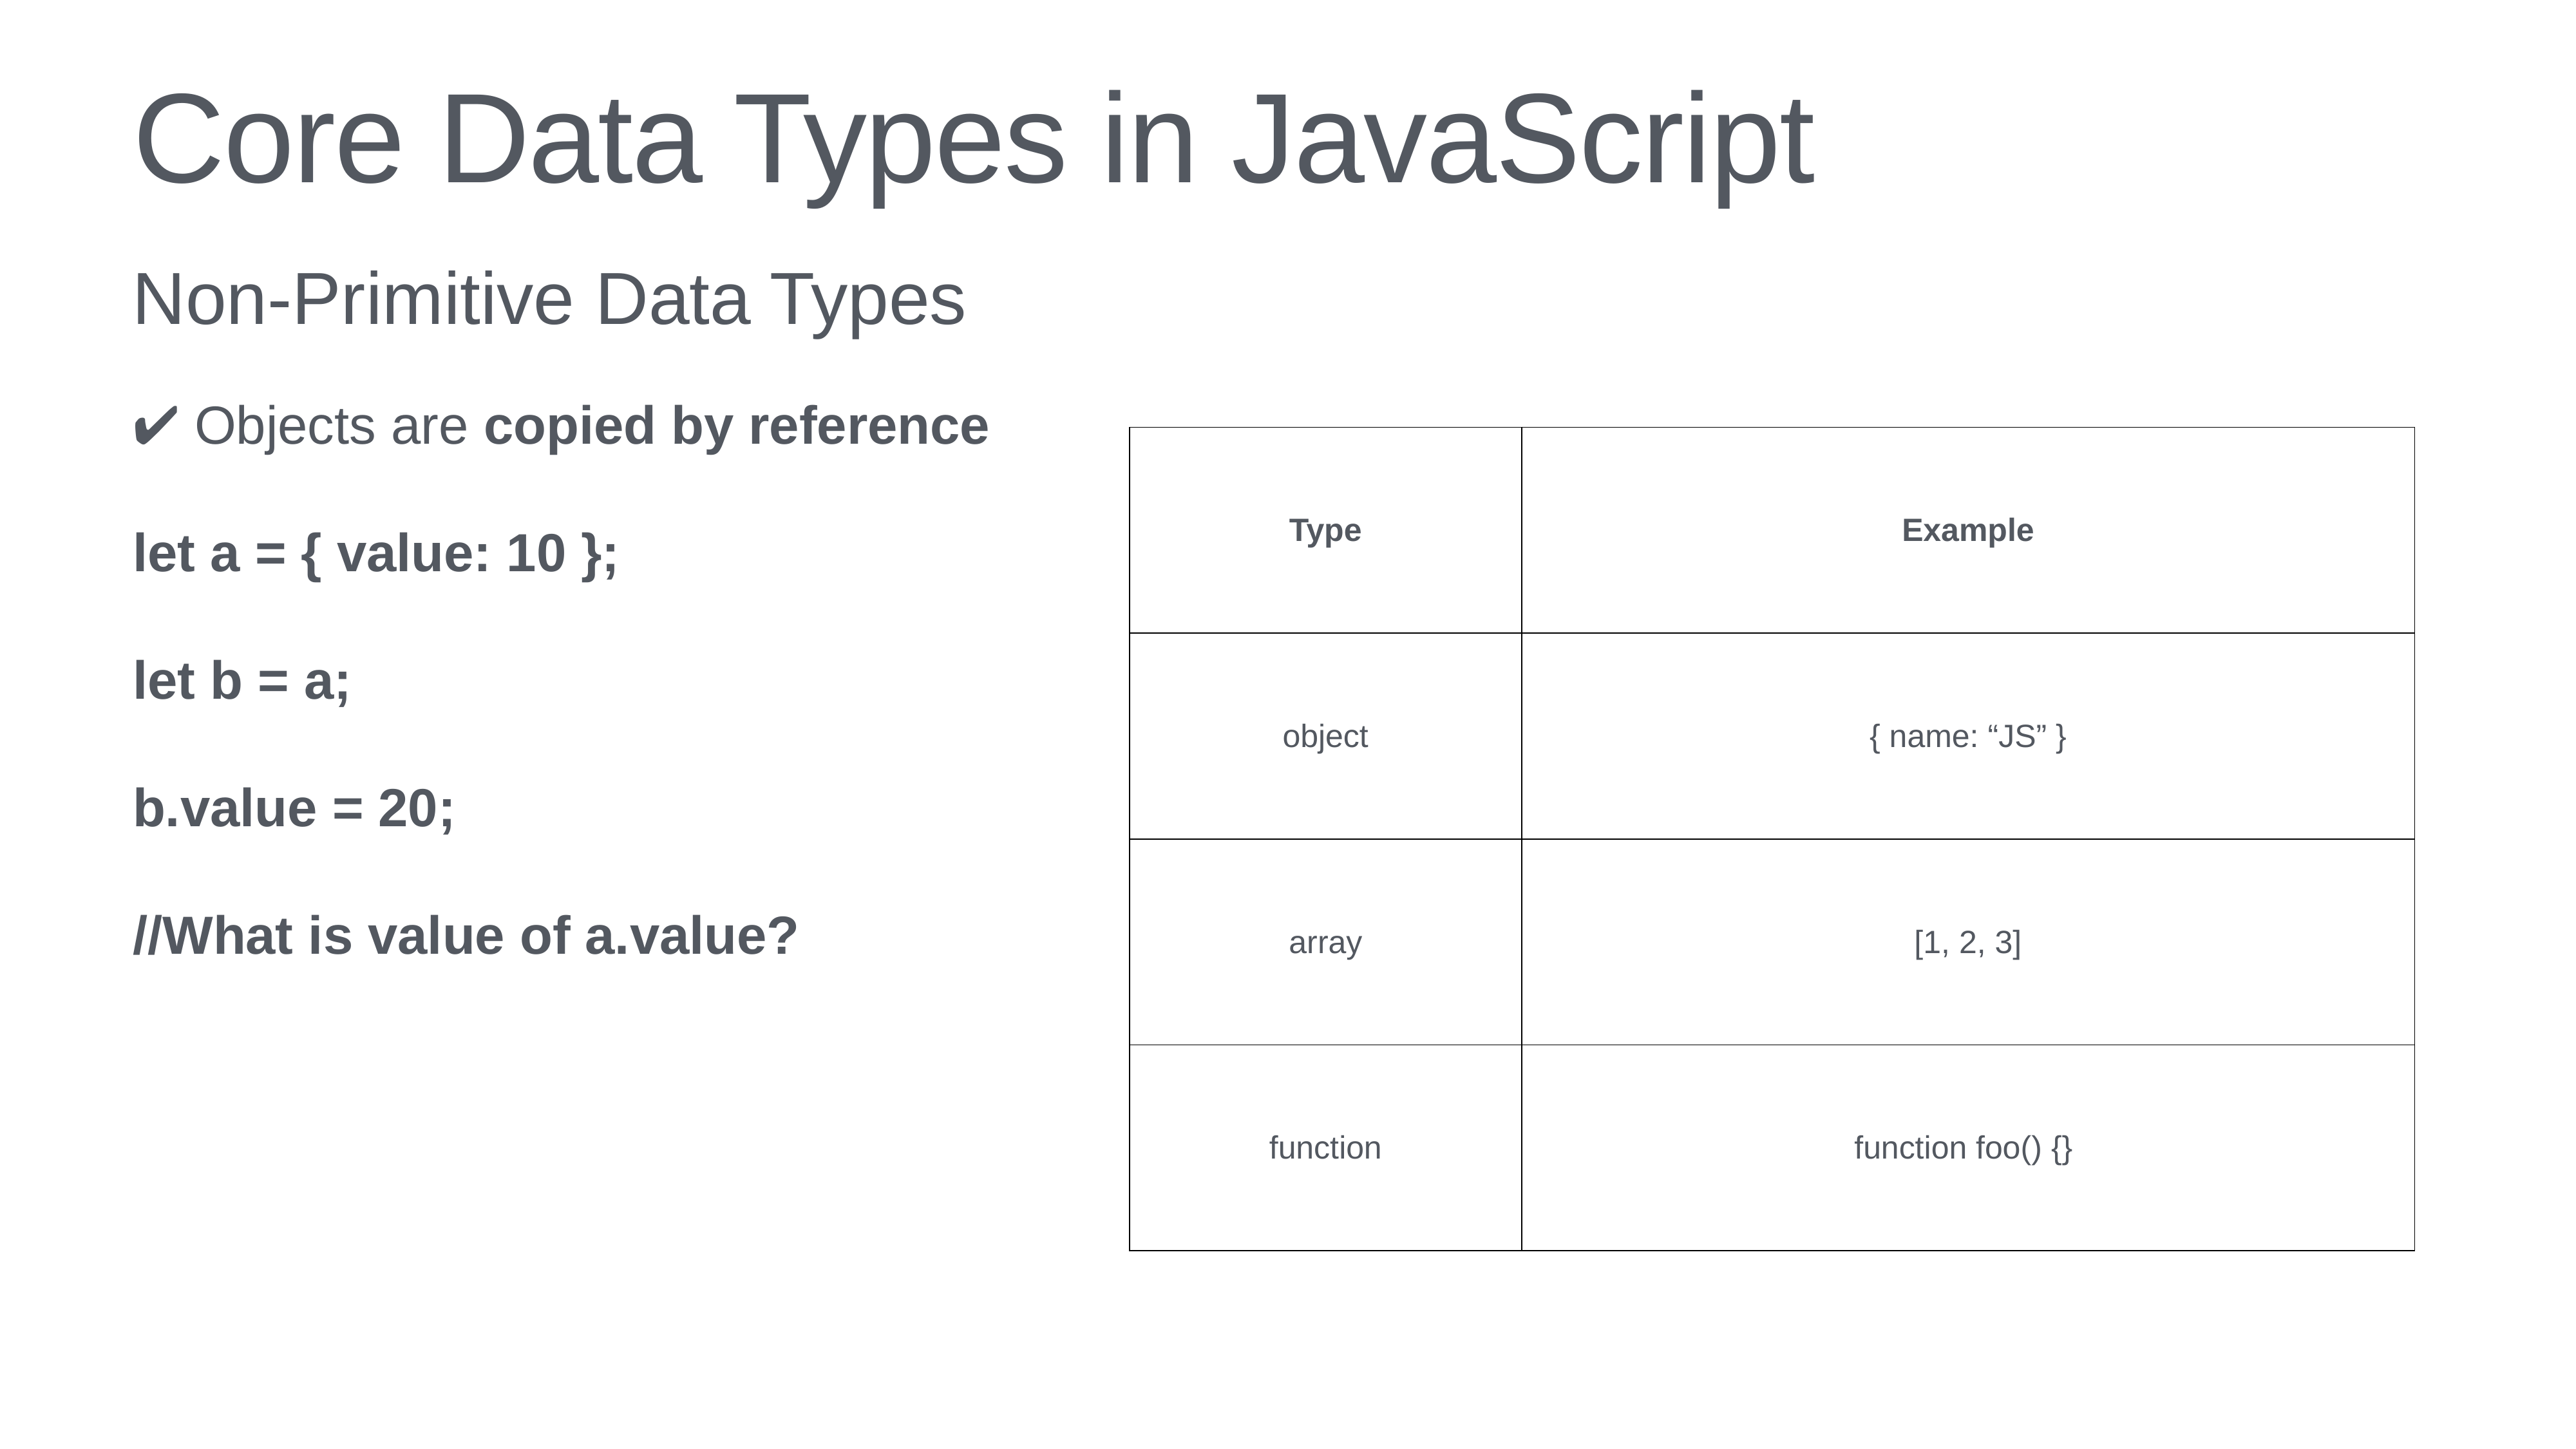

# Core Data Types in JavaScript
Non-Primitive Data Types
✔ Objects are copied by reference
let a = { value: 10 };
let b = a;
b.value = 20;
//What is value of a.value?
| Type | Example |
| --- | --- |
| object | { name: “JS” } |
| array | [1, 2, 3] |
| function | function foo() {} |